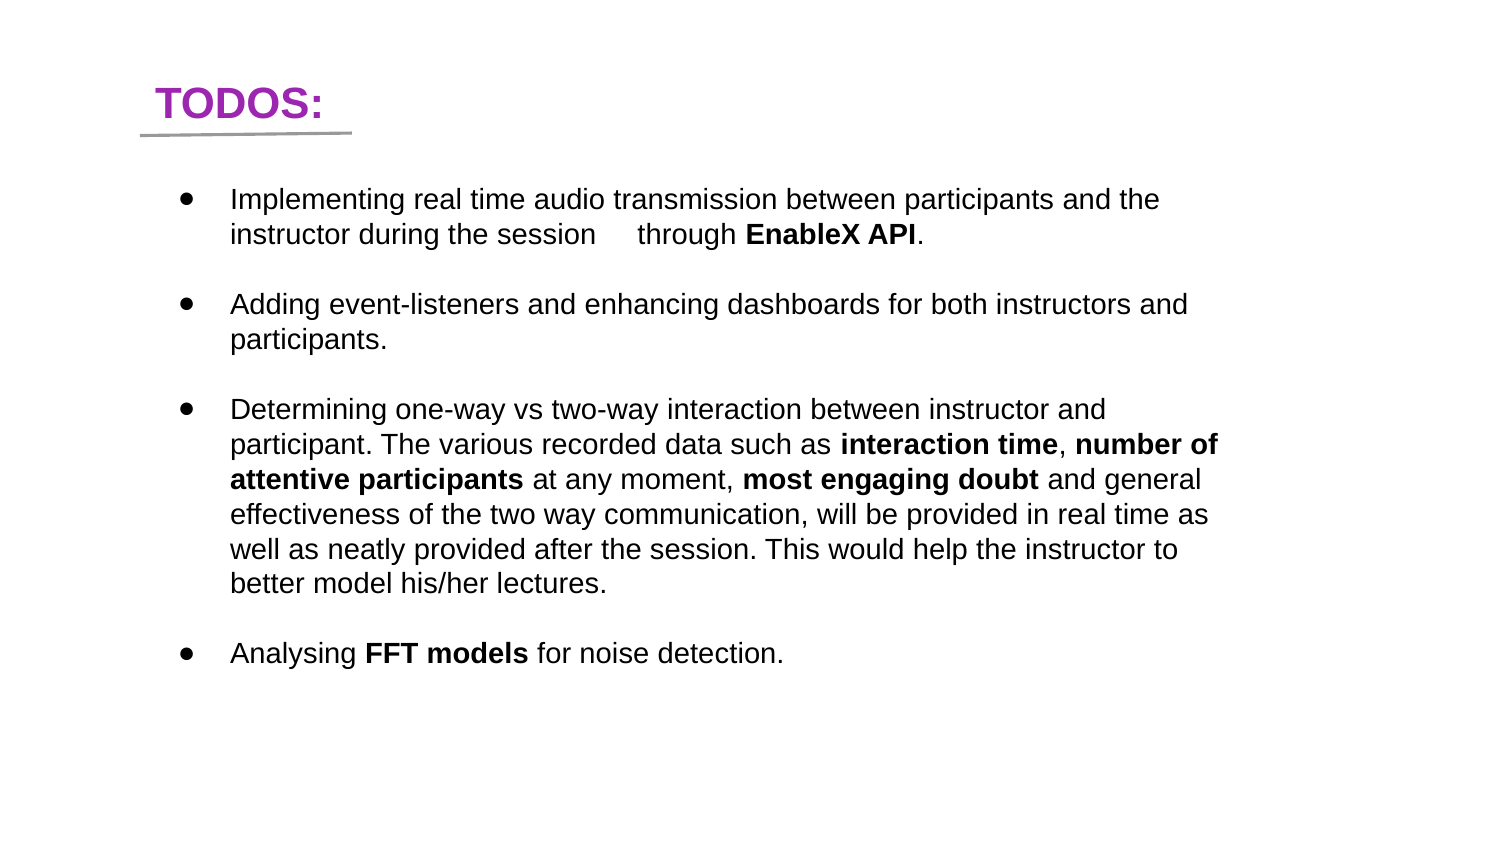

TODOS:

Implementing real time audio transmission between participants and the instructor during the session     through EnableX API.

Adding event-listeners and enhancing dashboards for both instructors and participants.

Determining one-way vs two-way interaction between instructor and participant. The various recorded data such as interaction time, number of attentive participants at any moment, most engaging doubt and general effectiveness of the two way communication, will be provided in real time as well as neatly provided after the session. This would help the instructor to better model his/her lectures.

Analysing FFT models for noise detection.